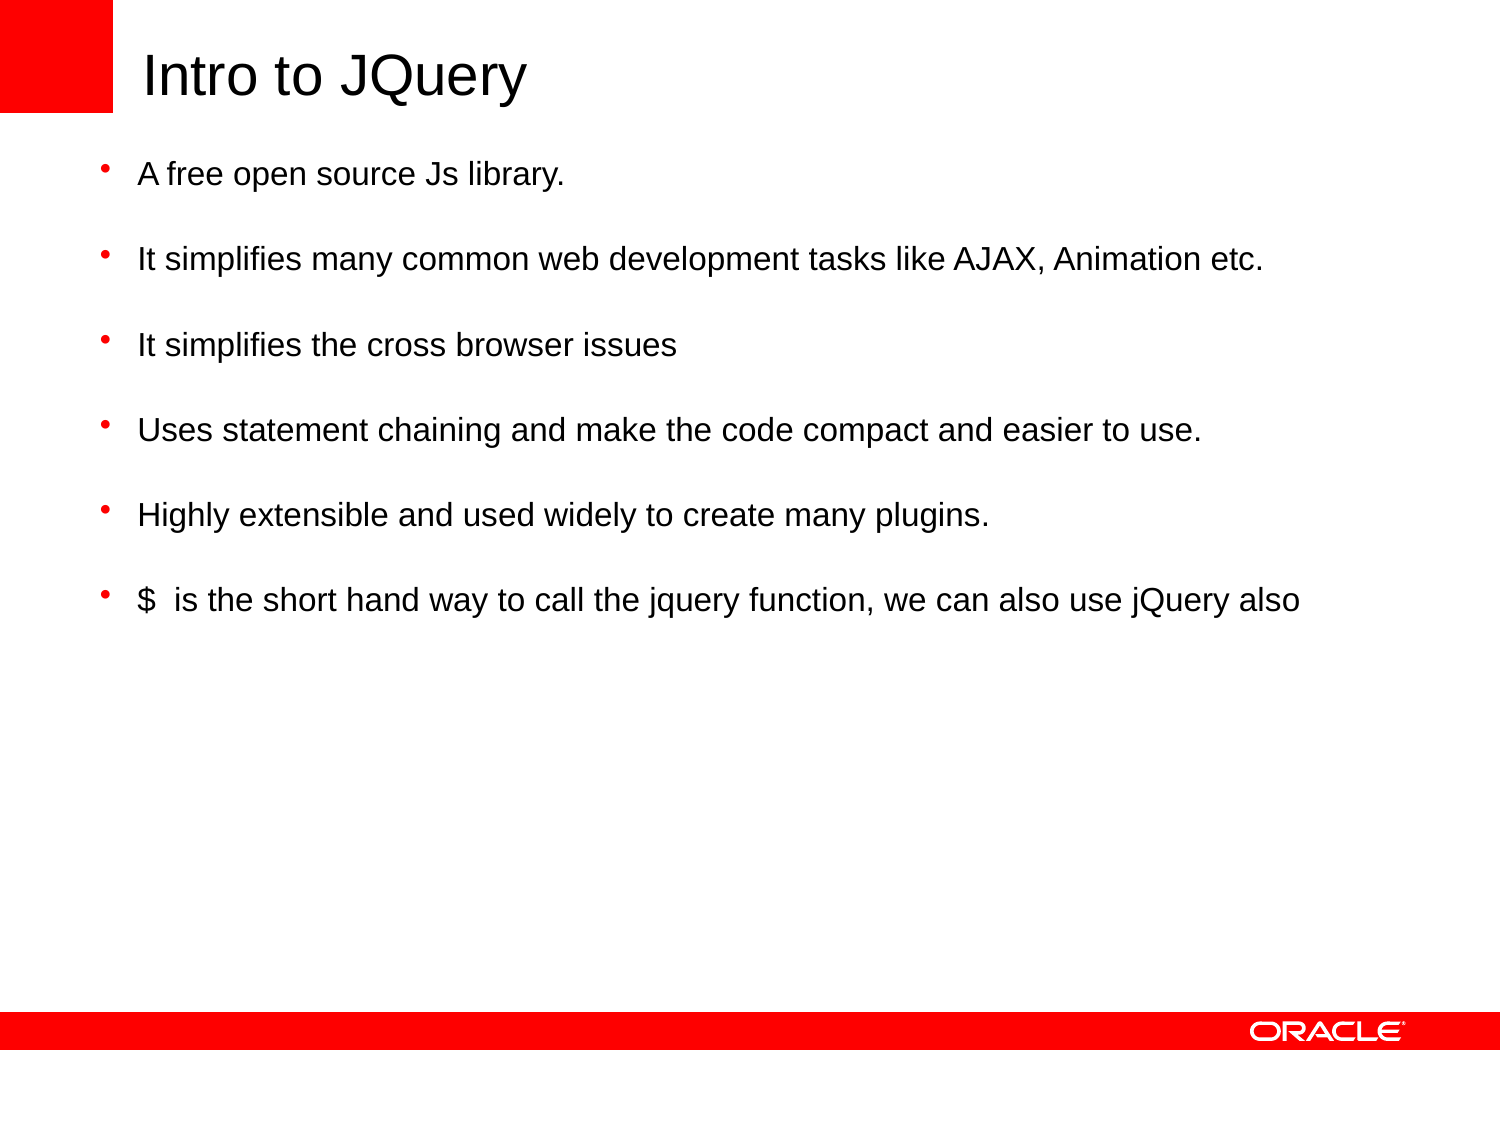

# Intro to JQuery

A free open source Js library.

It simplifies many common web development tasks like AJAX, Animation etc.

It simplifies the cross browser issues

Uses statement chaining and make the code compact and easier to use.

Highly extensible and used widely to create many plugins.

$  is the short hand way to call the jquery function, we can also use jQuery also